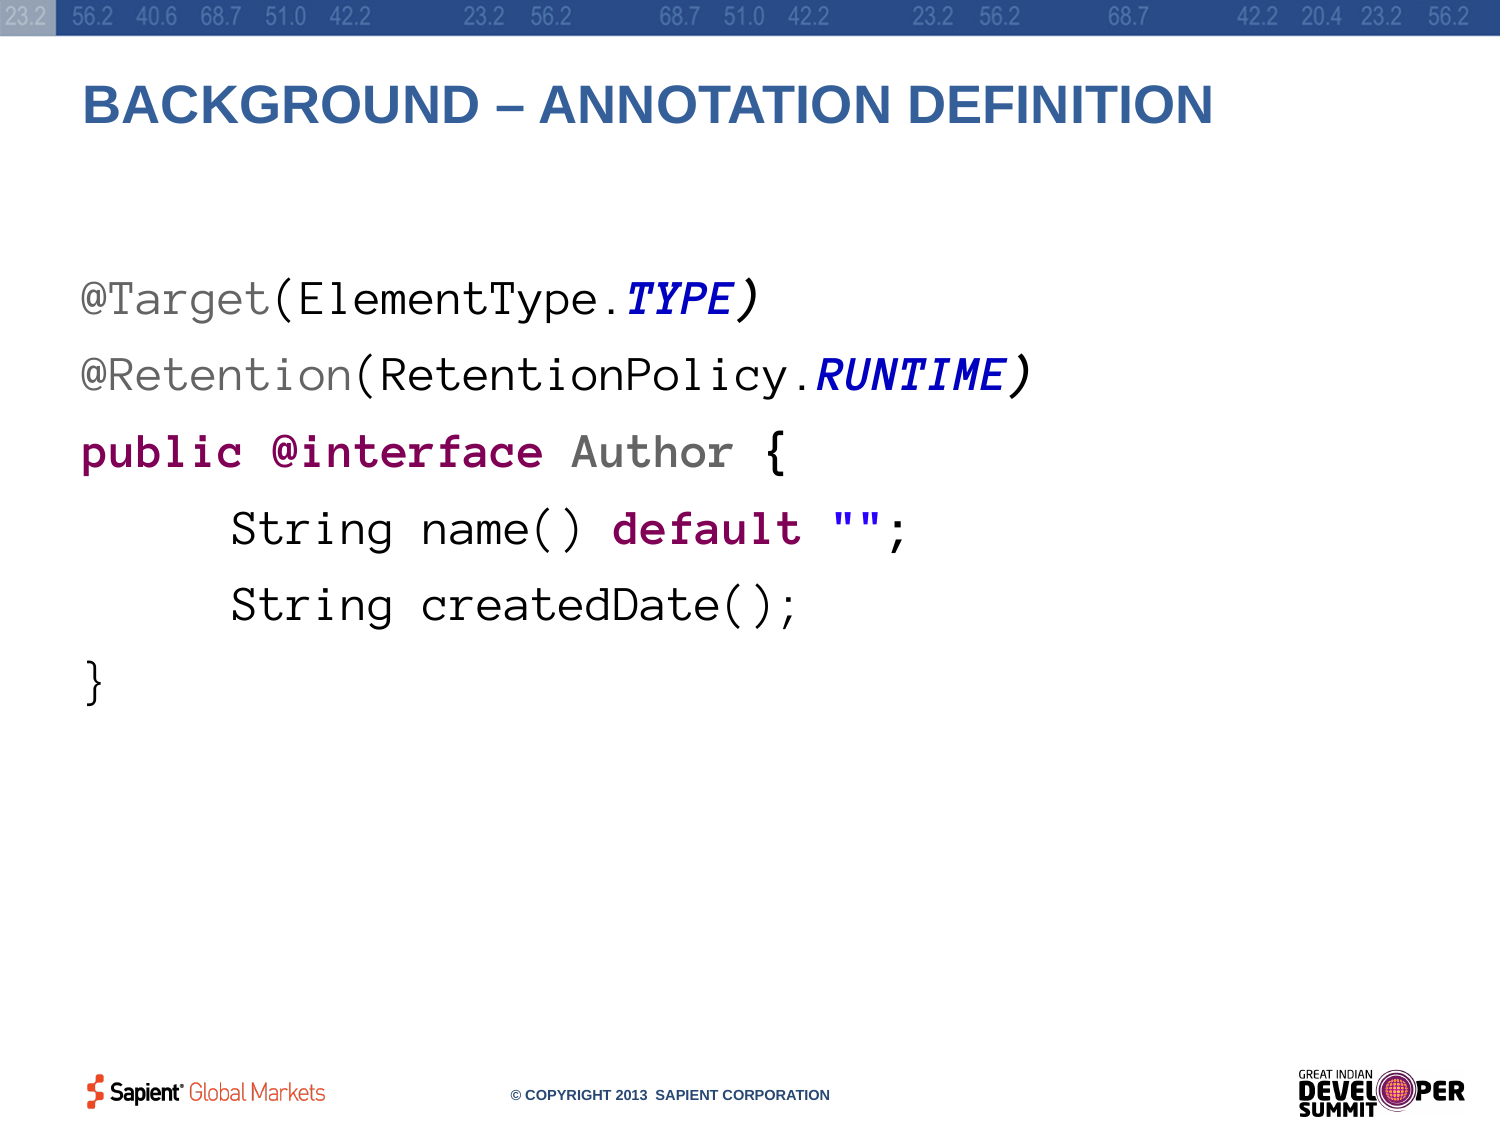

# BACKGROUND – ANNOTATION DEFINITION

@Target(ElementType.TYPE)
@Retention(RetentionPolicy.RUNTIME)
public @interface Author {
	String name() default "";
	String createdDate();
}
© COPYRIGHT 2013  SAPIENT CORPORATION